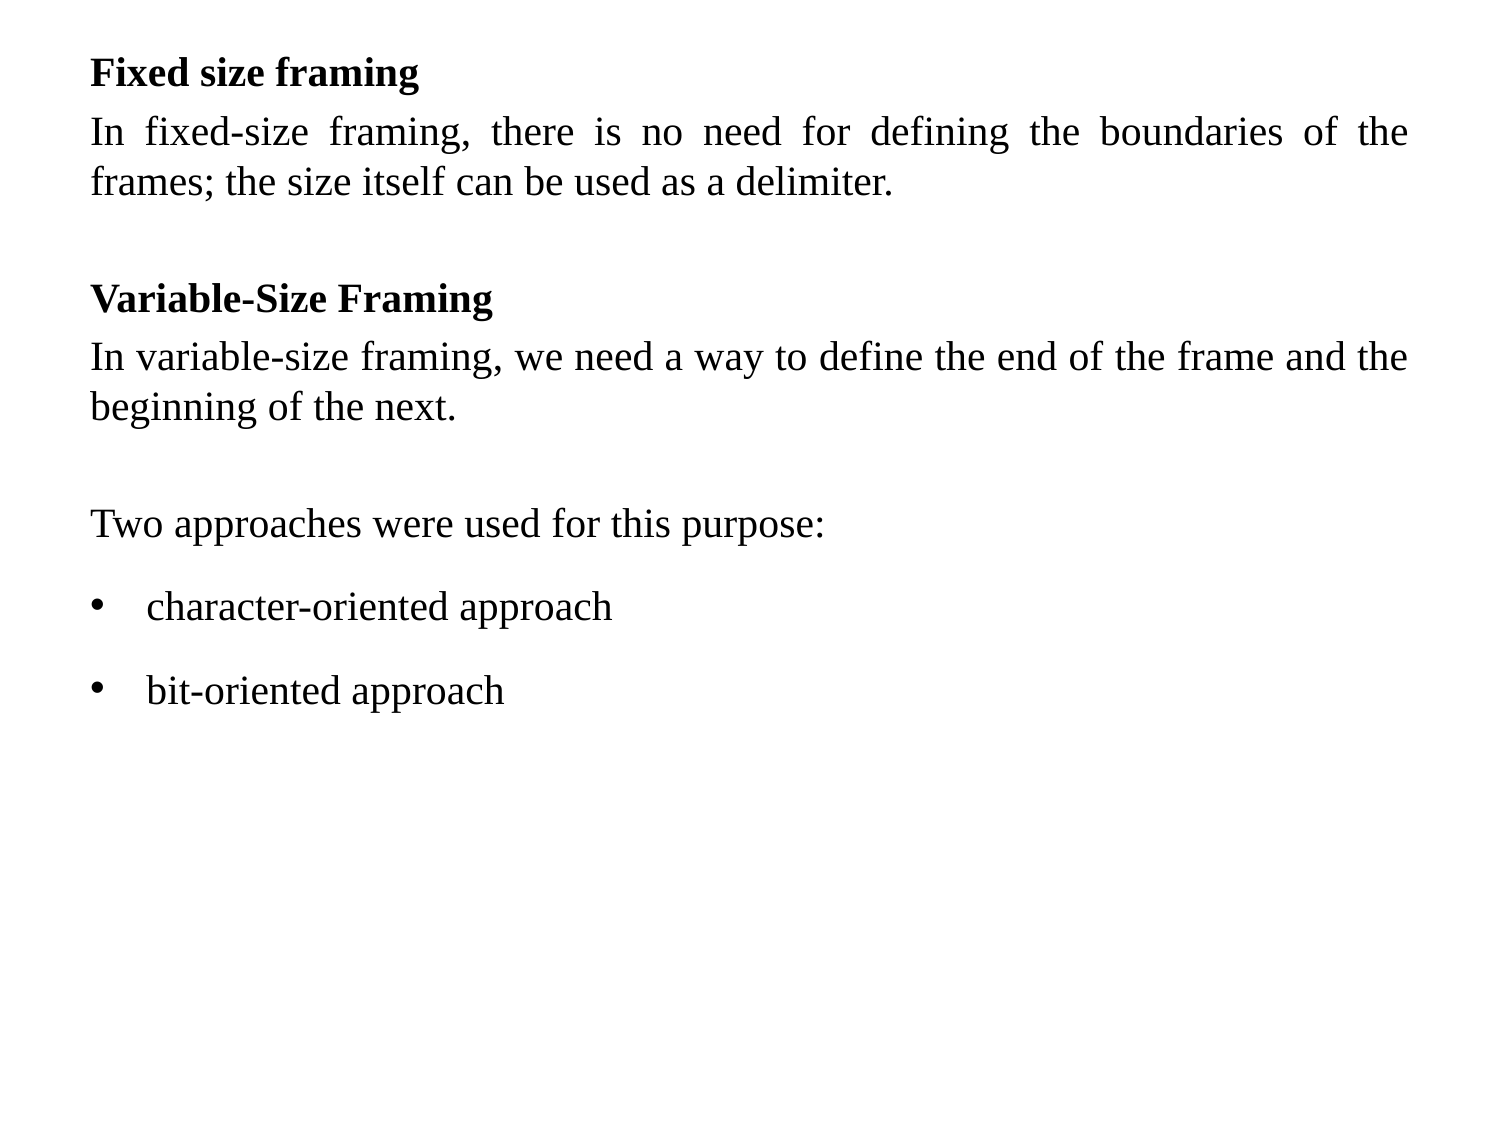

Fixed size framing
In fixed-size framing, there is no need for defining the boundaries of the frames; the size itself can be used as a delimiter.

Variable-Size Framing
In variable-size framing, we need a way to define the end of the frame and the beginning of the next.

Two approaches were used for this purpose:
character-oriented approach
bit-oriented approach